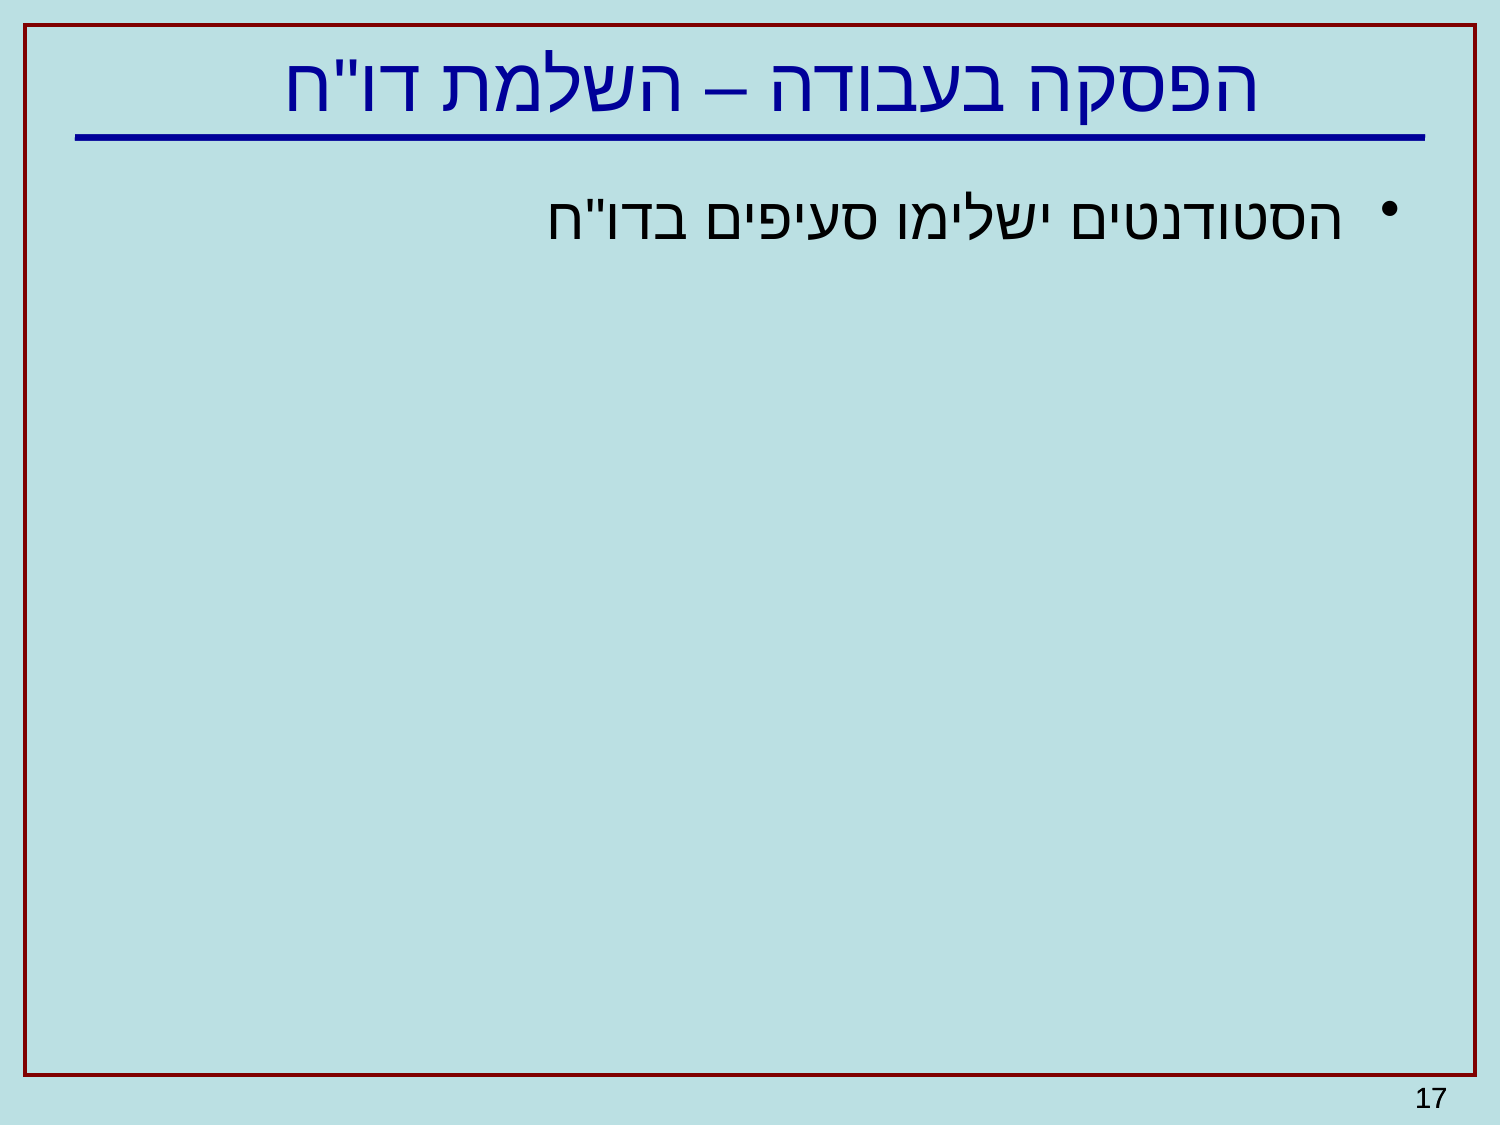

הפסקה בעבודה – השלמת דו"ח
הסטודנטים ישלימו סעיפים בדו"ח
17
17